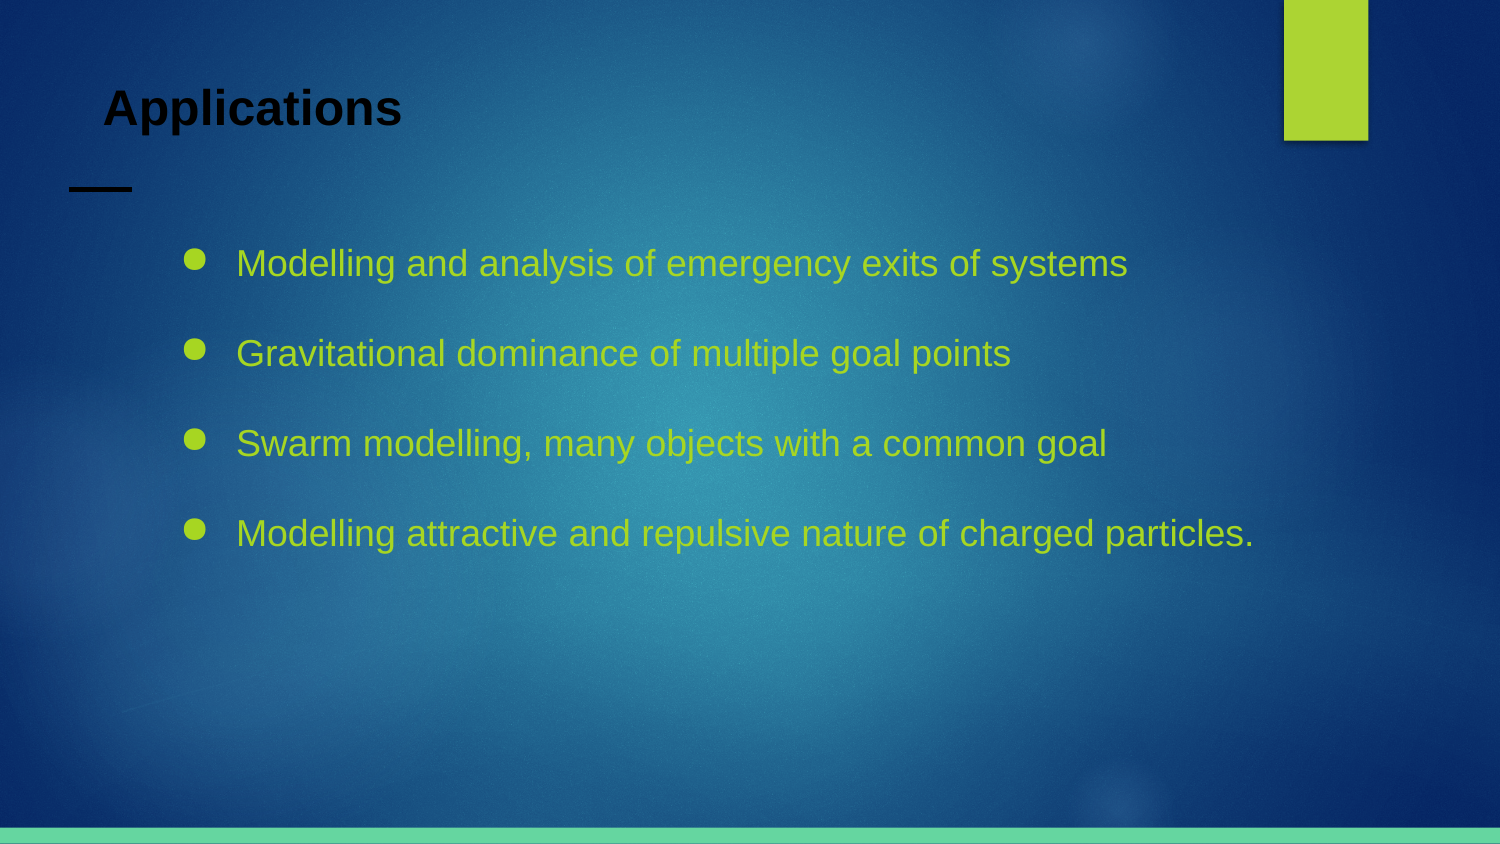

Applications

Modelling and analysis of emergency exits of systems

Gravitational dominance of multiple goal points

Swarm modelling, many objects with a common goal

Modelling attractive and repulsive nature of charged particles.